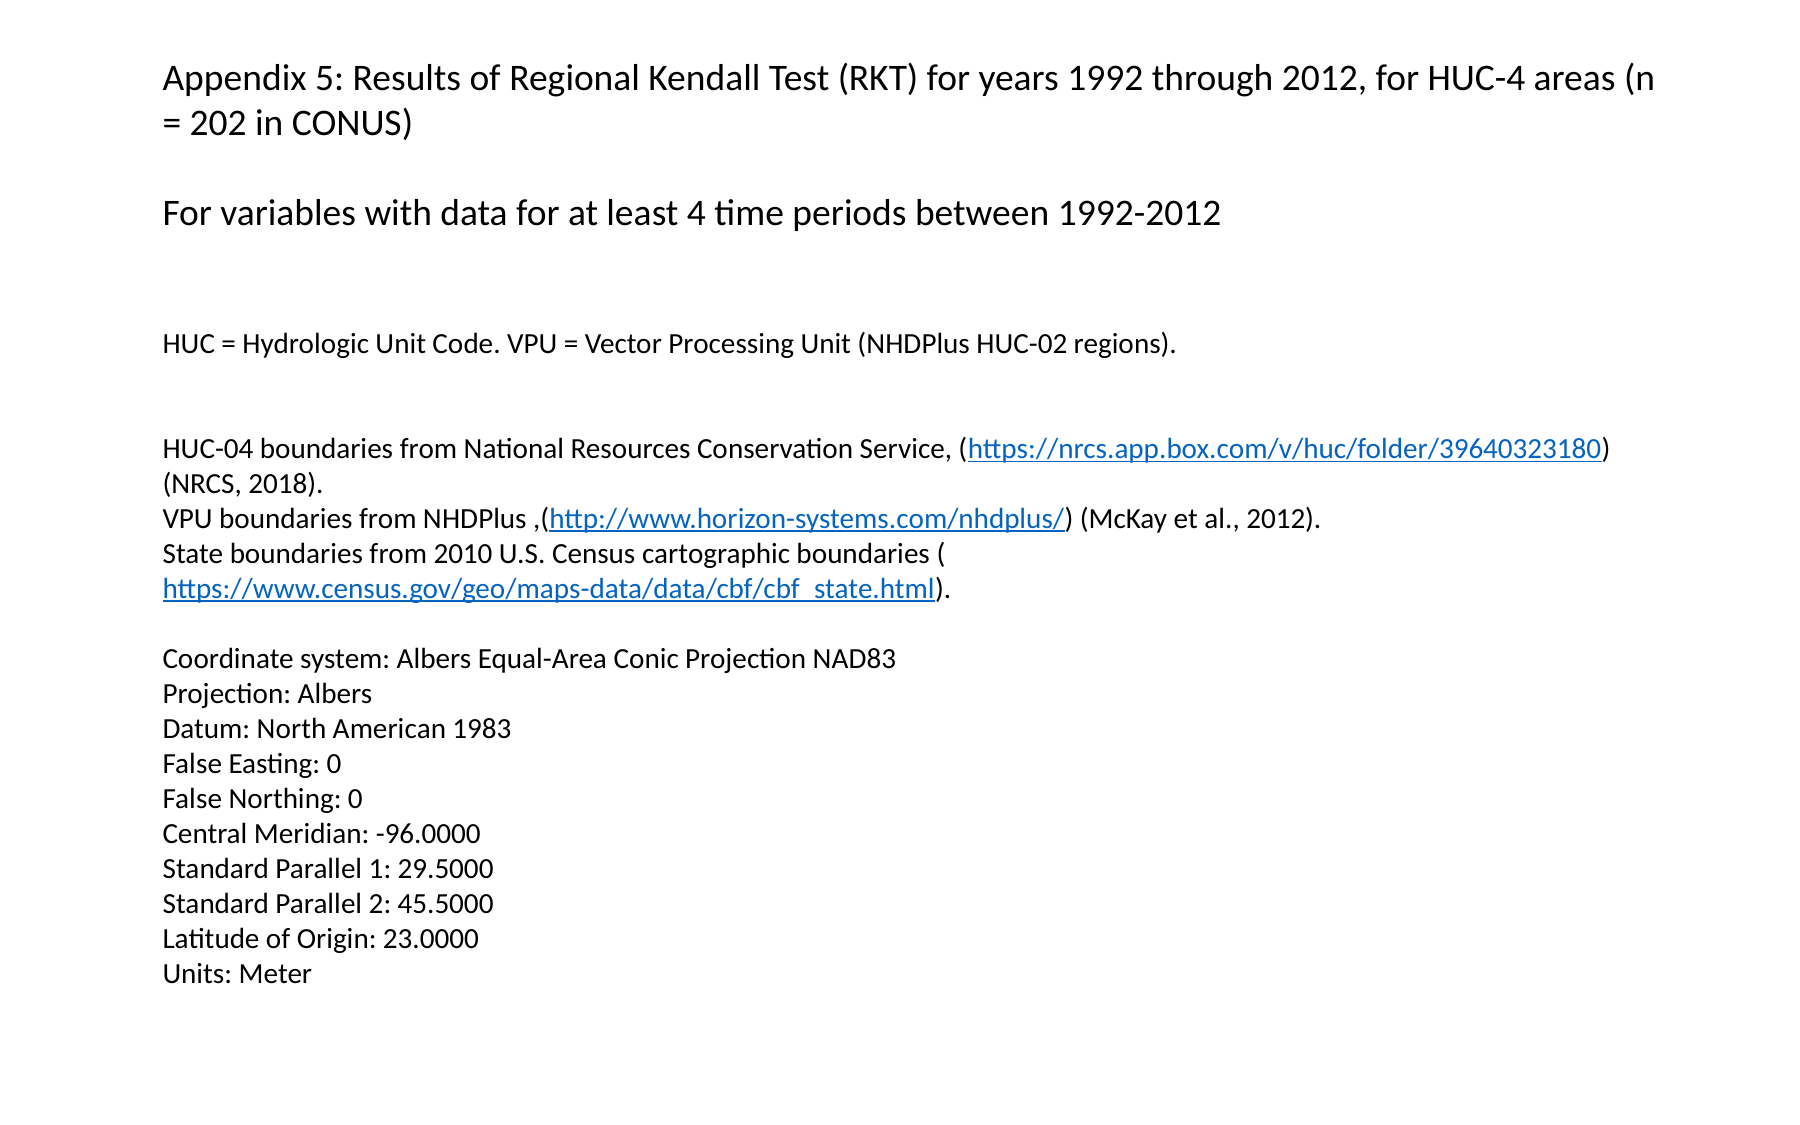

Appendix 5: Results of Regional Kendall Test (RKT) for years 1992 through 2012, for HUC-4 areas (n = 202 in CONUS)

For variables with data for at least 4 time periods between 1992-2012

HUC = Hydrologic Unit Code. VPU = Vector Processing Unit (NHDPlus HUC-02 regions).

HUC-04 boundaries from National Resources Conservation Service, (https://nrcs.app.box.com/v/huc/folder/39640323180) (NRCS, 2018).
VPU boundaries from NHDPlus ,(http://www.horizon-systems.com/nhdplus/) (McKay et al., 2012).
State boundaries from 2010 U.S. Census cartographic boundaries (https://www.census.gov/geo/maps-data/data/cbf/cbf_state.html).

Coordinate system: Albers Equal-Area Conic Projection NAD83
Projection: Albers
Datum: North American 1983
False Easting: 0
False Northing: 0
Central Meridian: -96.0000
Standard Parallel 1: 29.5000
Standard Parallel 2: 45.5000
Latitude of Origin: 23.0000
Units: Meter